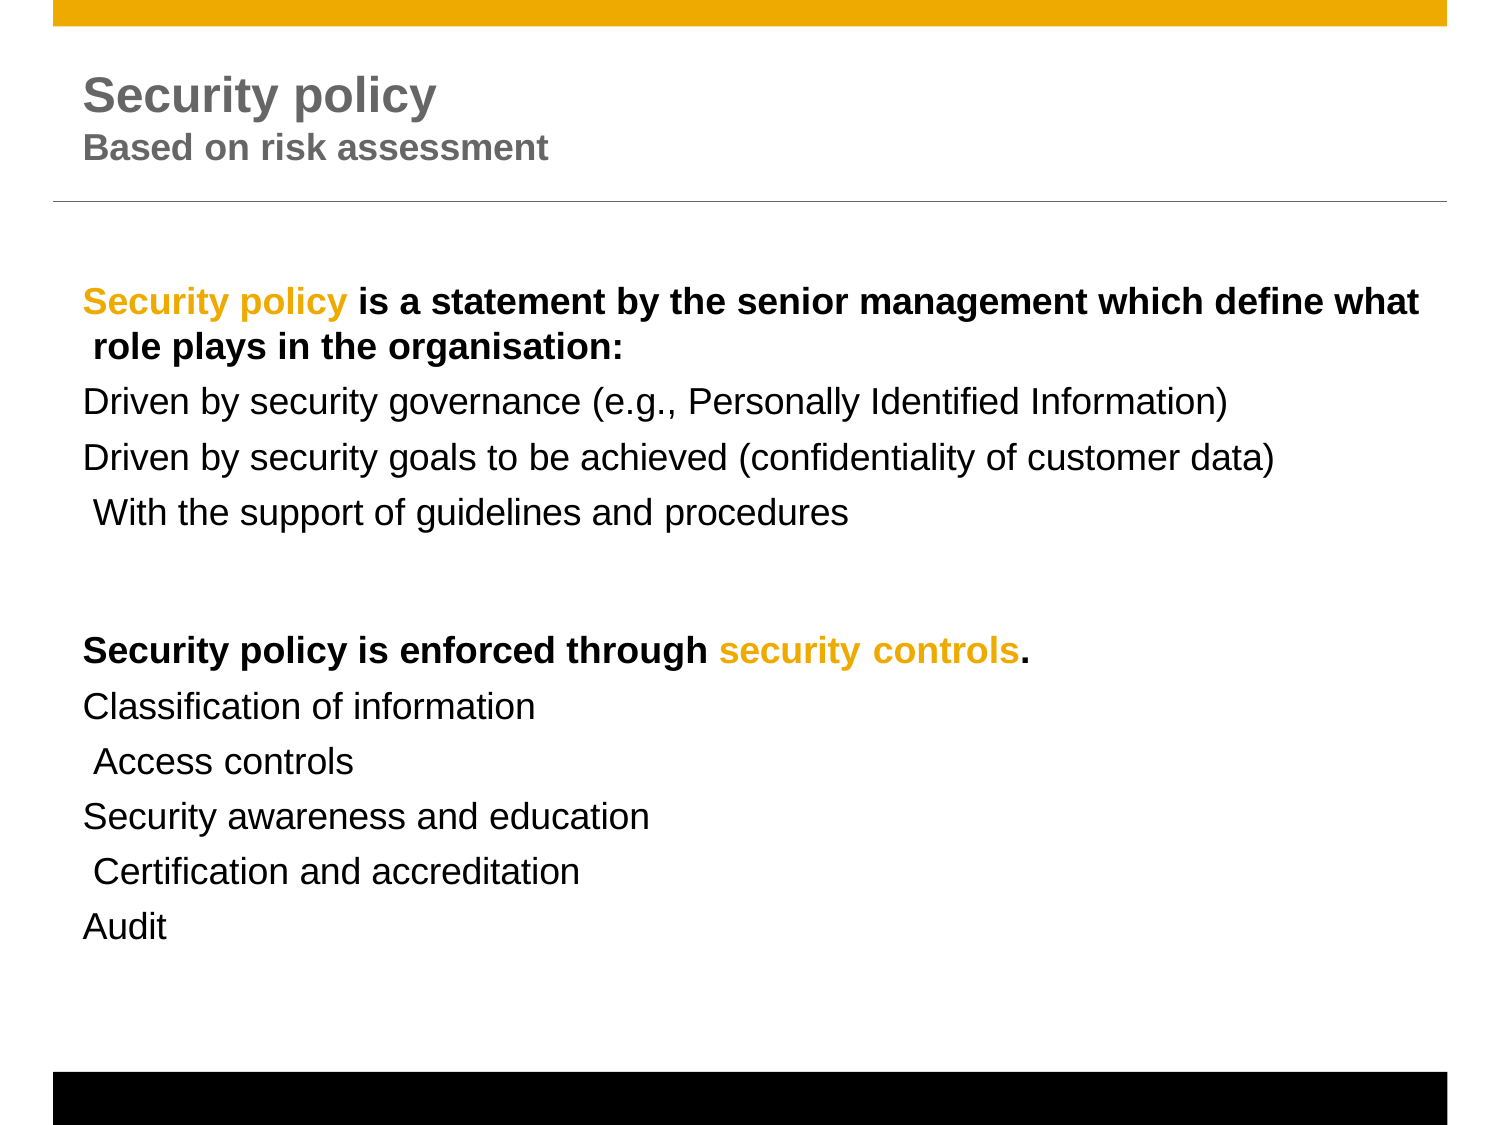

# Security policy
Based on risk assessment

Security policy is a statement by the senior management which define what  role plays in the organisation:
Driven by security governance (e.g., Personally Identified Information)  Driven by security goals to be achieved (confidentiality of customer data)  With the support of guidelines and procedures

Security policy is enforced through security controls.
Classification of information  Access controls
Security awareness and education  Certification and accreditation  Audit

©  2016 SAP AG. All rights reserved.